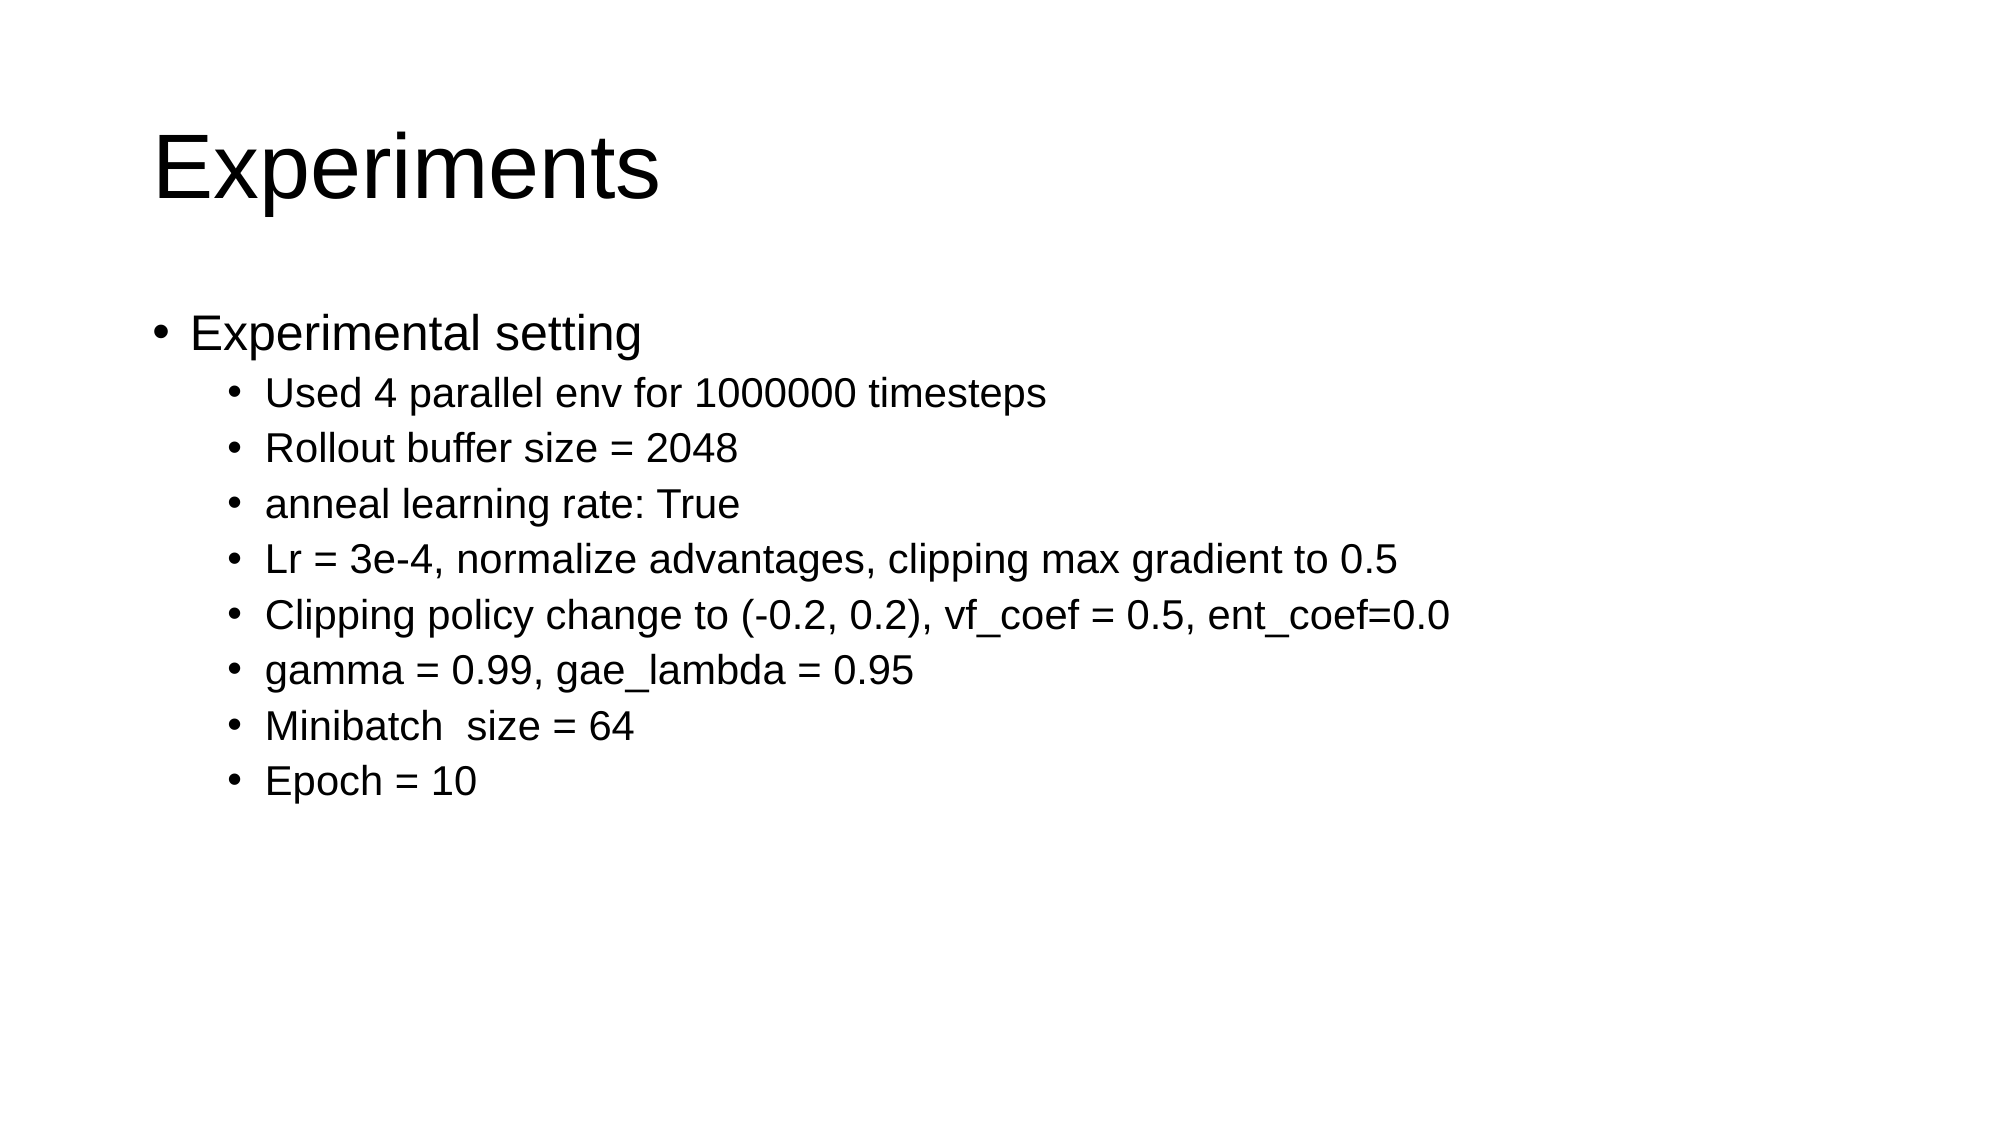

# Experiments
Experimental setting
Used 4 parallel env for 1000000 timesteps
Rollout buffer size = 2048
anneal learning rate: True
Lr = 3e-4, normalize advantages, clipping max gradient to 0.5
Clipping policy change to (-0.2, 0.2), vf_coef = 0.5, ent_coef=0.0
gamma = 0.99, gae_lambda = 0.95
Minibatch  size = 64
Epoch = 10